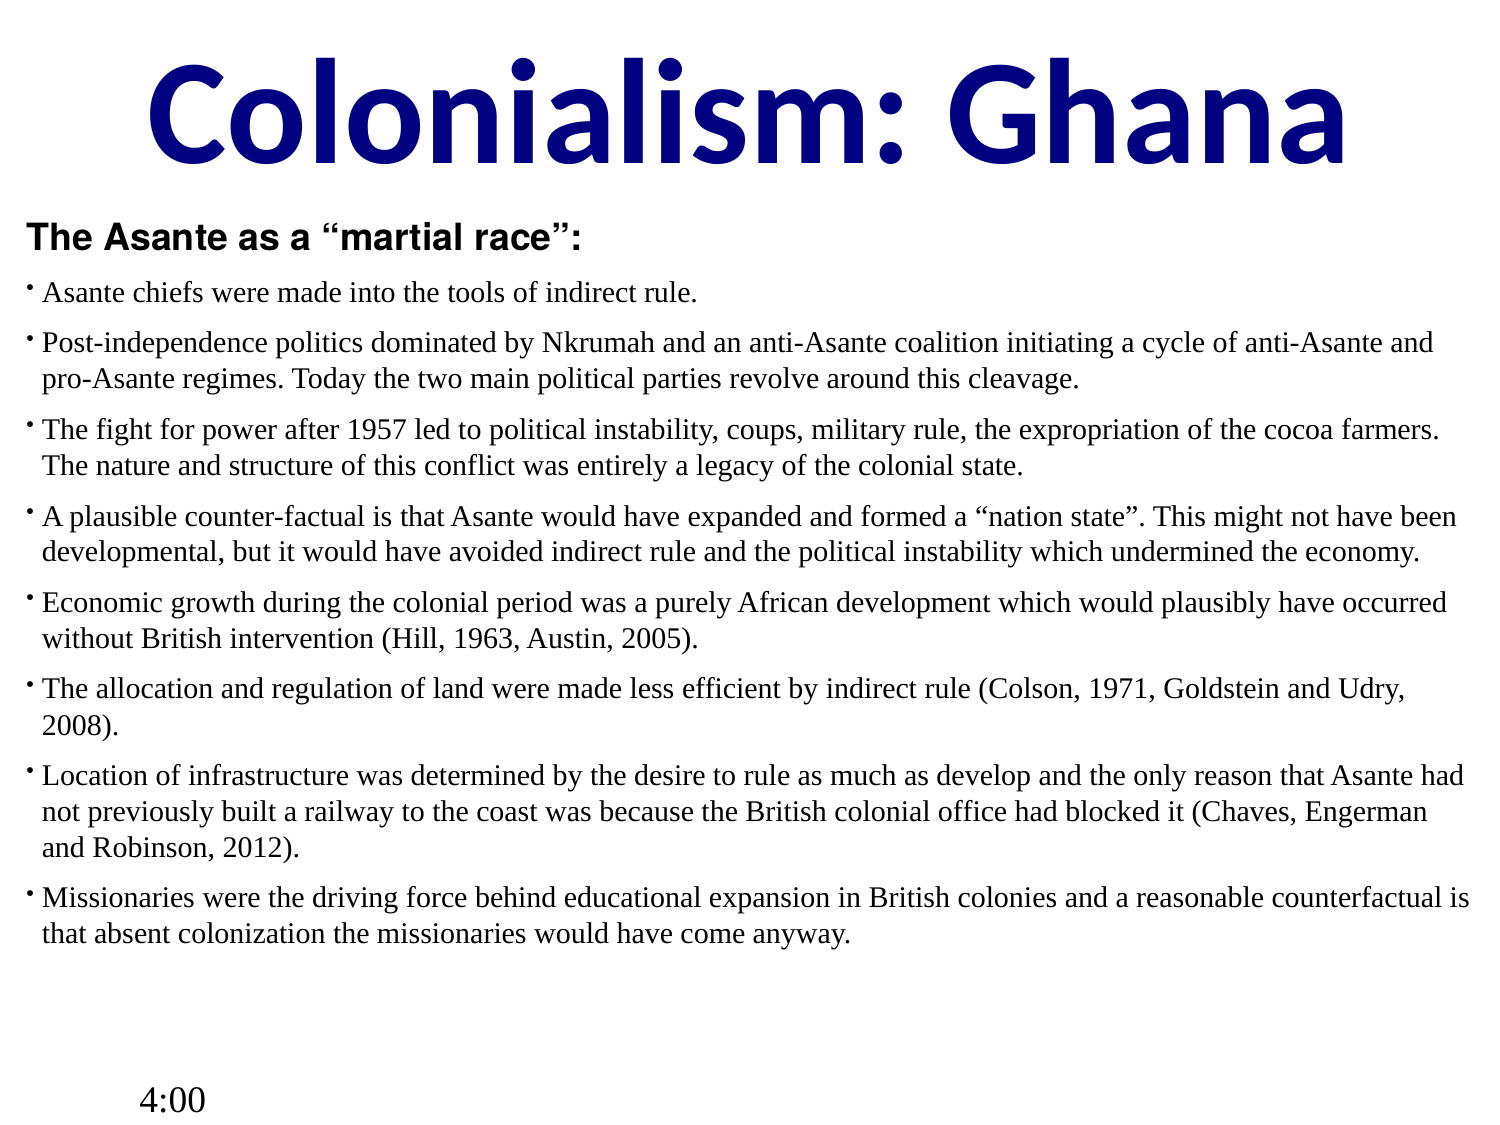

# Colonialism: Ghana
The Asante as a “martial race”:
Asante chiefs were made into the tools of indirect rule.
Post-independence politics dominated by Nkrumah and an anti-Asante coalition initiating a cycle of anti-Asante and pro-Asante regimes. Today the two main political parties revolve around this cleavage.
The fight for power after 1957 led to political instability, coups, military rule, the expropriation of the cocoa farmers. The nature and structure of this conflict was entirely a legacy of the colonial state.
A plausible counter-factual is that Asante would have expanded and formed a “nation state”. This might not have been developmental, but it would have avoided indirect rule and the political instability which undermined the economy.
Economic growth during the colonial period was a purely African development which would plausibly have occurred without British intervention (Hill, 1963, Austin, 2005).
The allocation and regulation of land were made less efficient by indirect rule (Colson, 1971, Goldstein and Udry, 2008).
Location of infrastructure was determined by the desire to rule as much as develop and the only reason that Asante had not previously built a railway to the coast was because the British colonial office had blocked it (Chaves, Engerman and Robinson, 2012).
Missionaries were the driving force behind educational expansion in British colonies and a reasonable counterfactual is that absent colonization the missionaries would have come anyway.
4:00